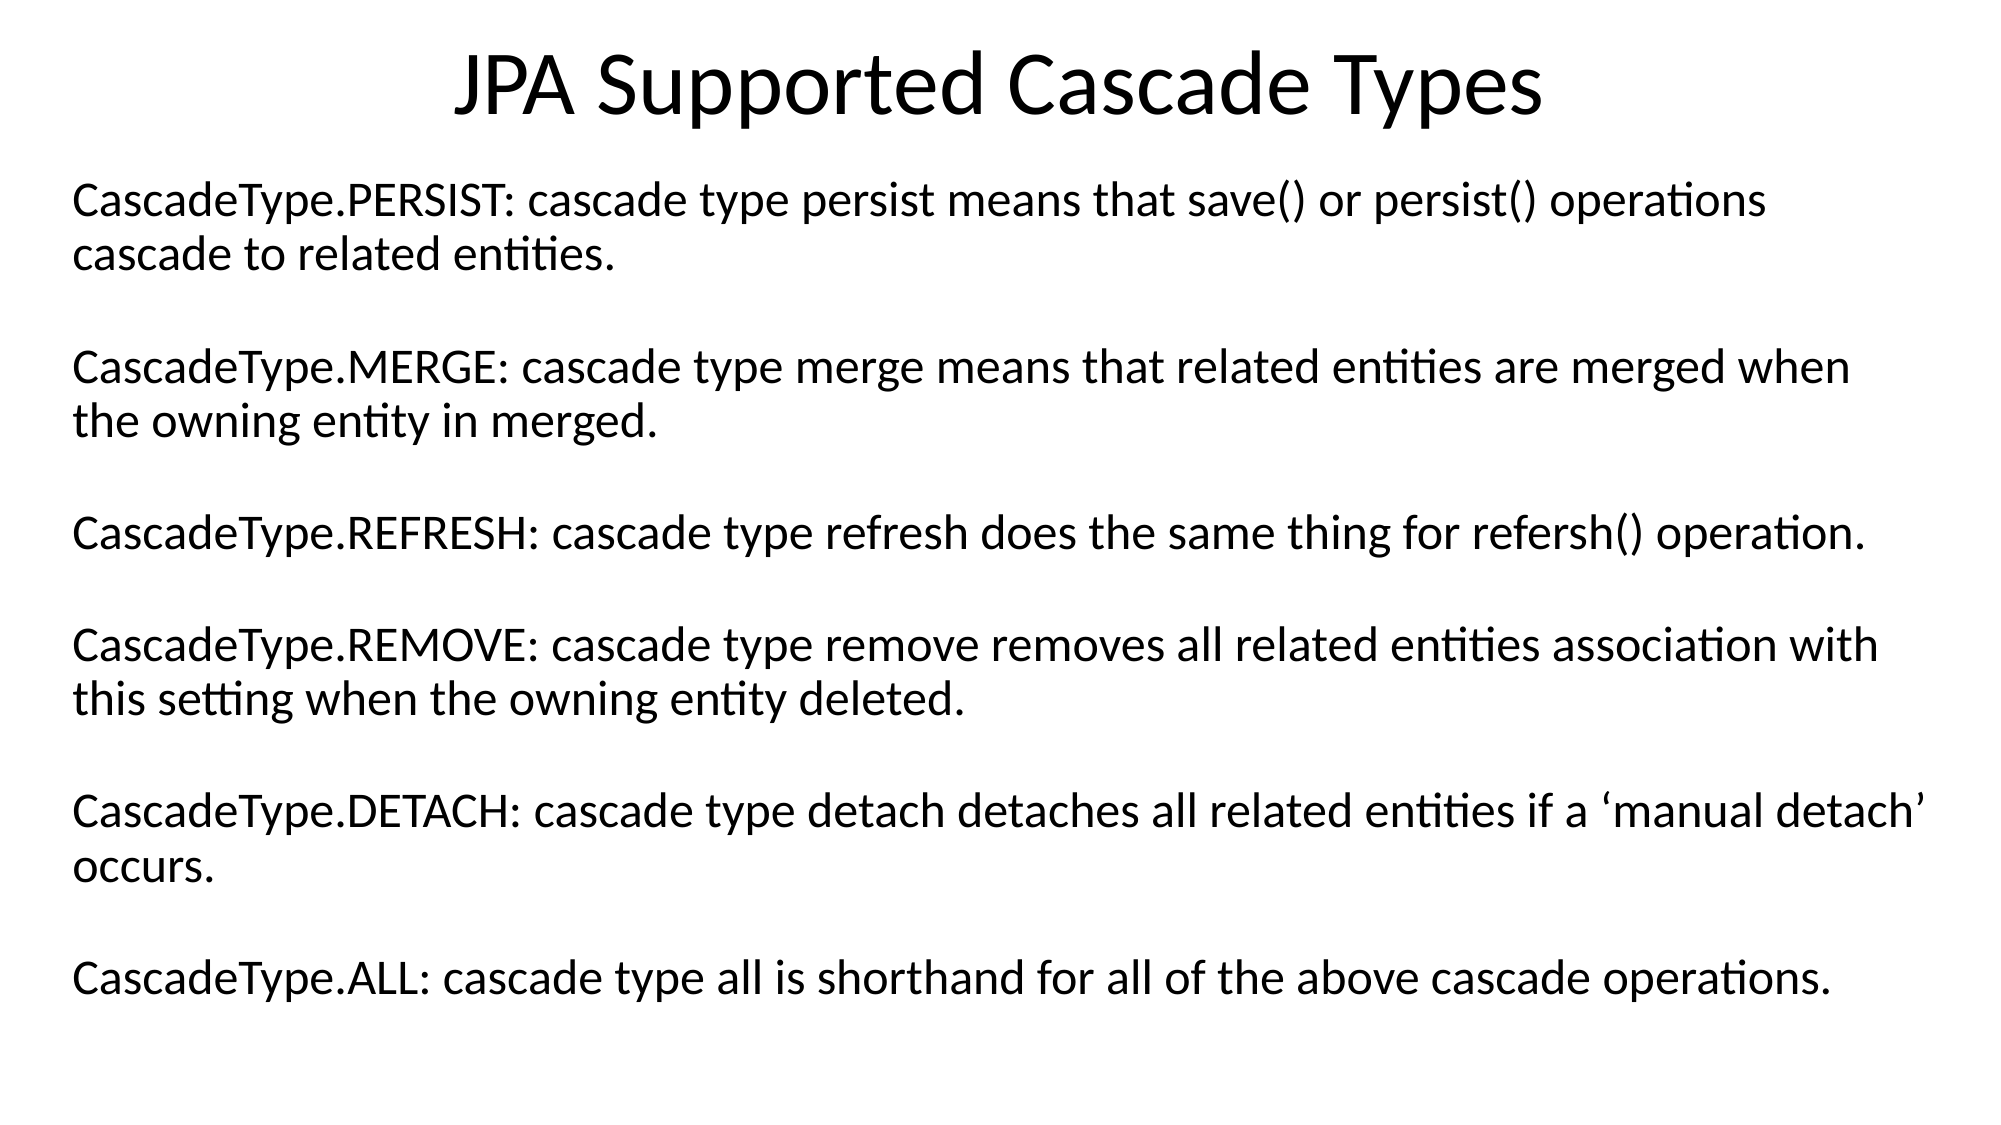

# JPA Supported Cascade Types
CascadeType.PERSIST: cascade type persist means that save() or persist() operations cascade to related entities.
CascadeType.MERGE: cascade type merge means that related entities are merged when the owning entity in merged.
CascadeType.REFRESH: cascade type refresh does the same thing for refersh() operation.
CascadeType.REMOVE: cascade type remove removes all related entities association with this setting when the owning entity deleted.
CascadeType.DETACH: cascade type detach detaches all related entities if a ‘manual detach’ occurs.
CascadeType.ALL: cascade type all is shorthand for all of the above cascade operations.